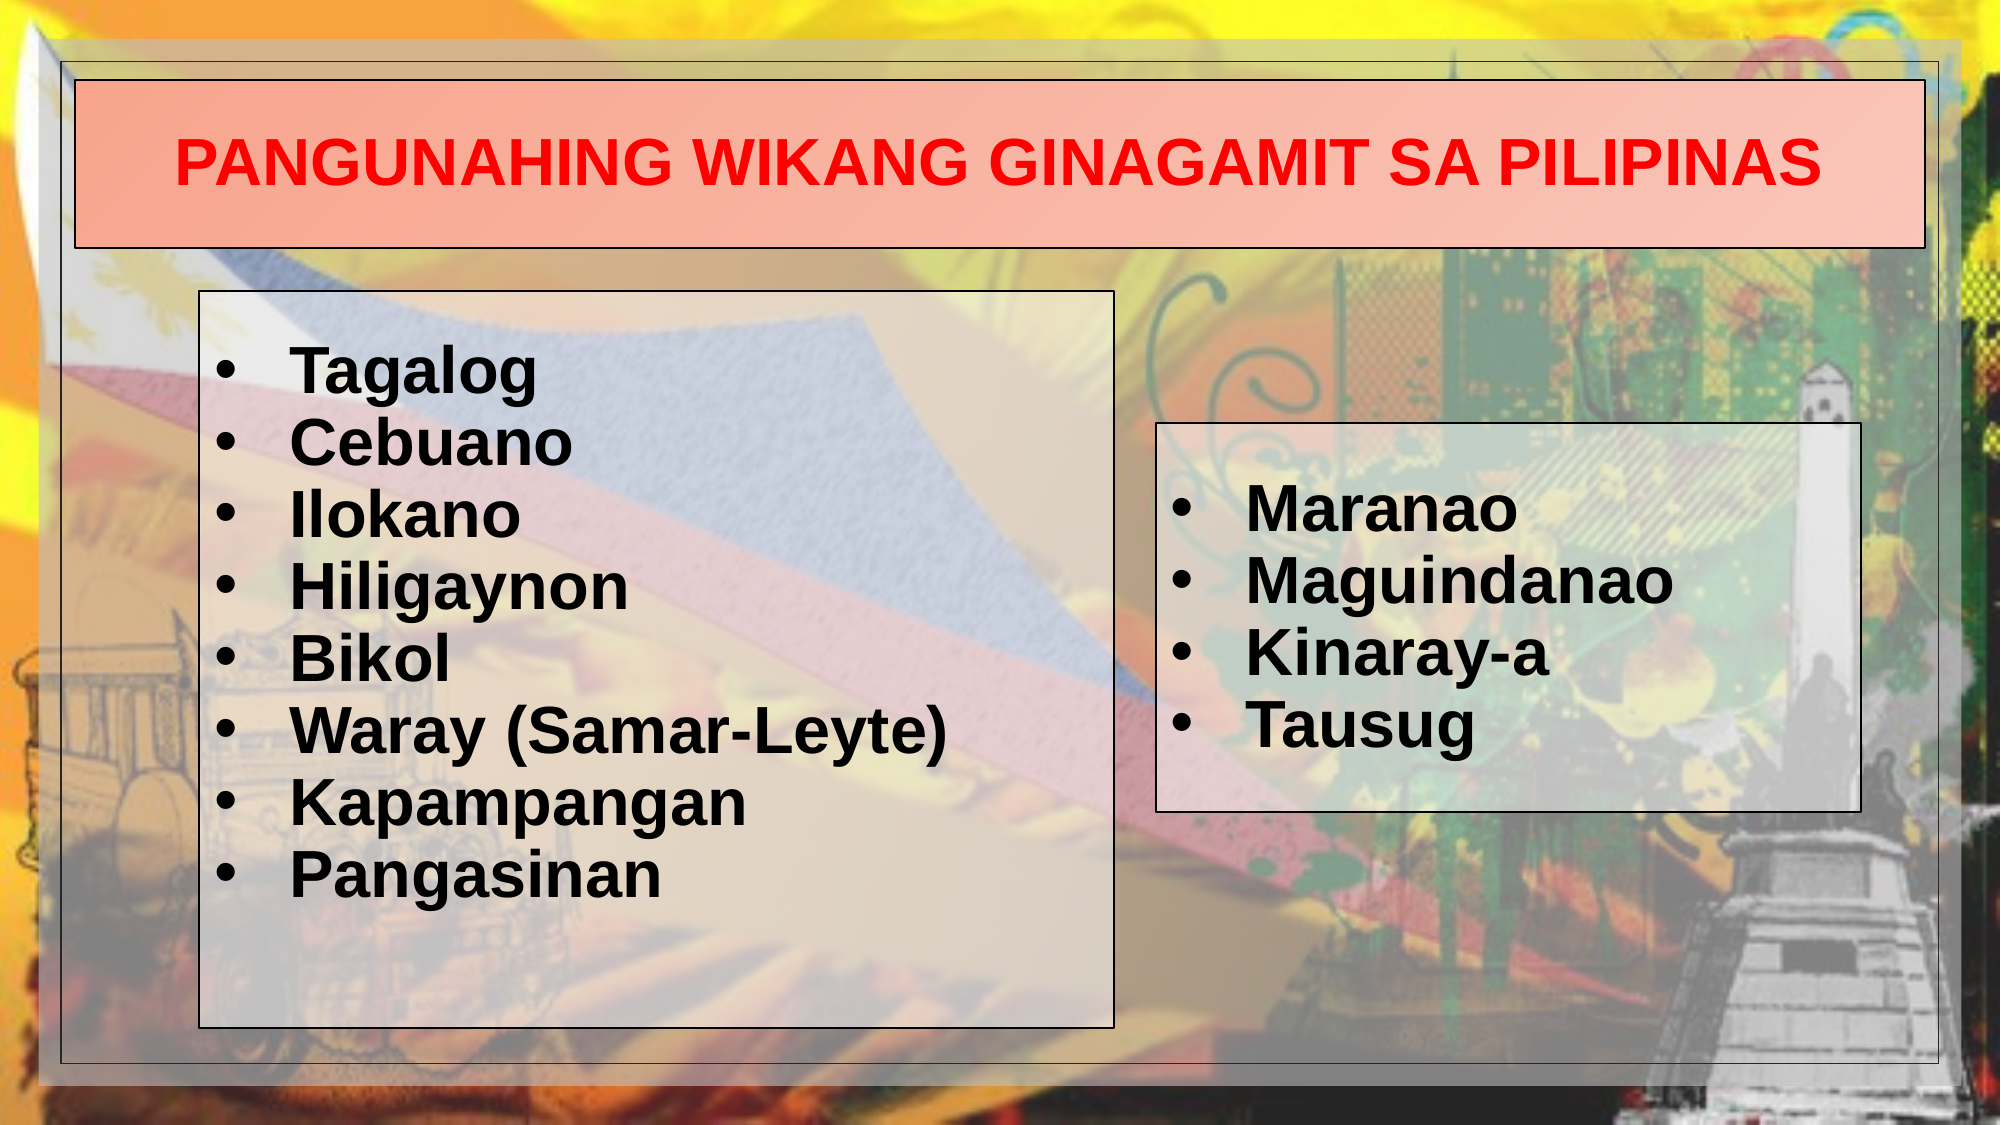

# PANGUNAHING WIKANG GINAGAMIT SA PILIPINAS
Tagalog
Cebuano
Ilokano
Hiligaynon
Bikol
Waray (Samar-Leyte)
Kapampangan
Pangasinan

Maranao
Maguindanao
Kinaray-a
Tausug